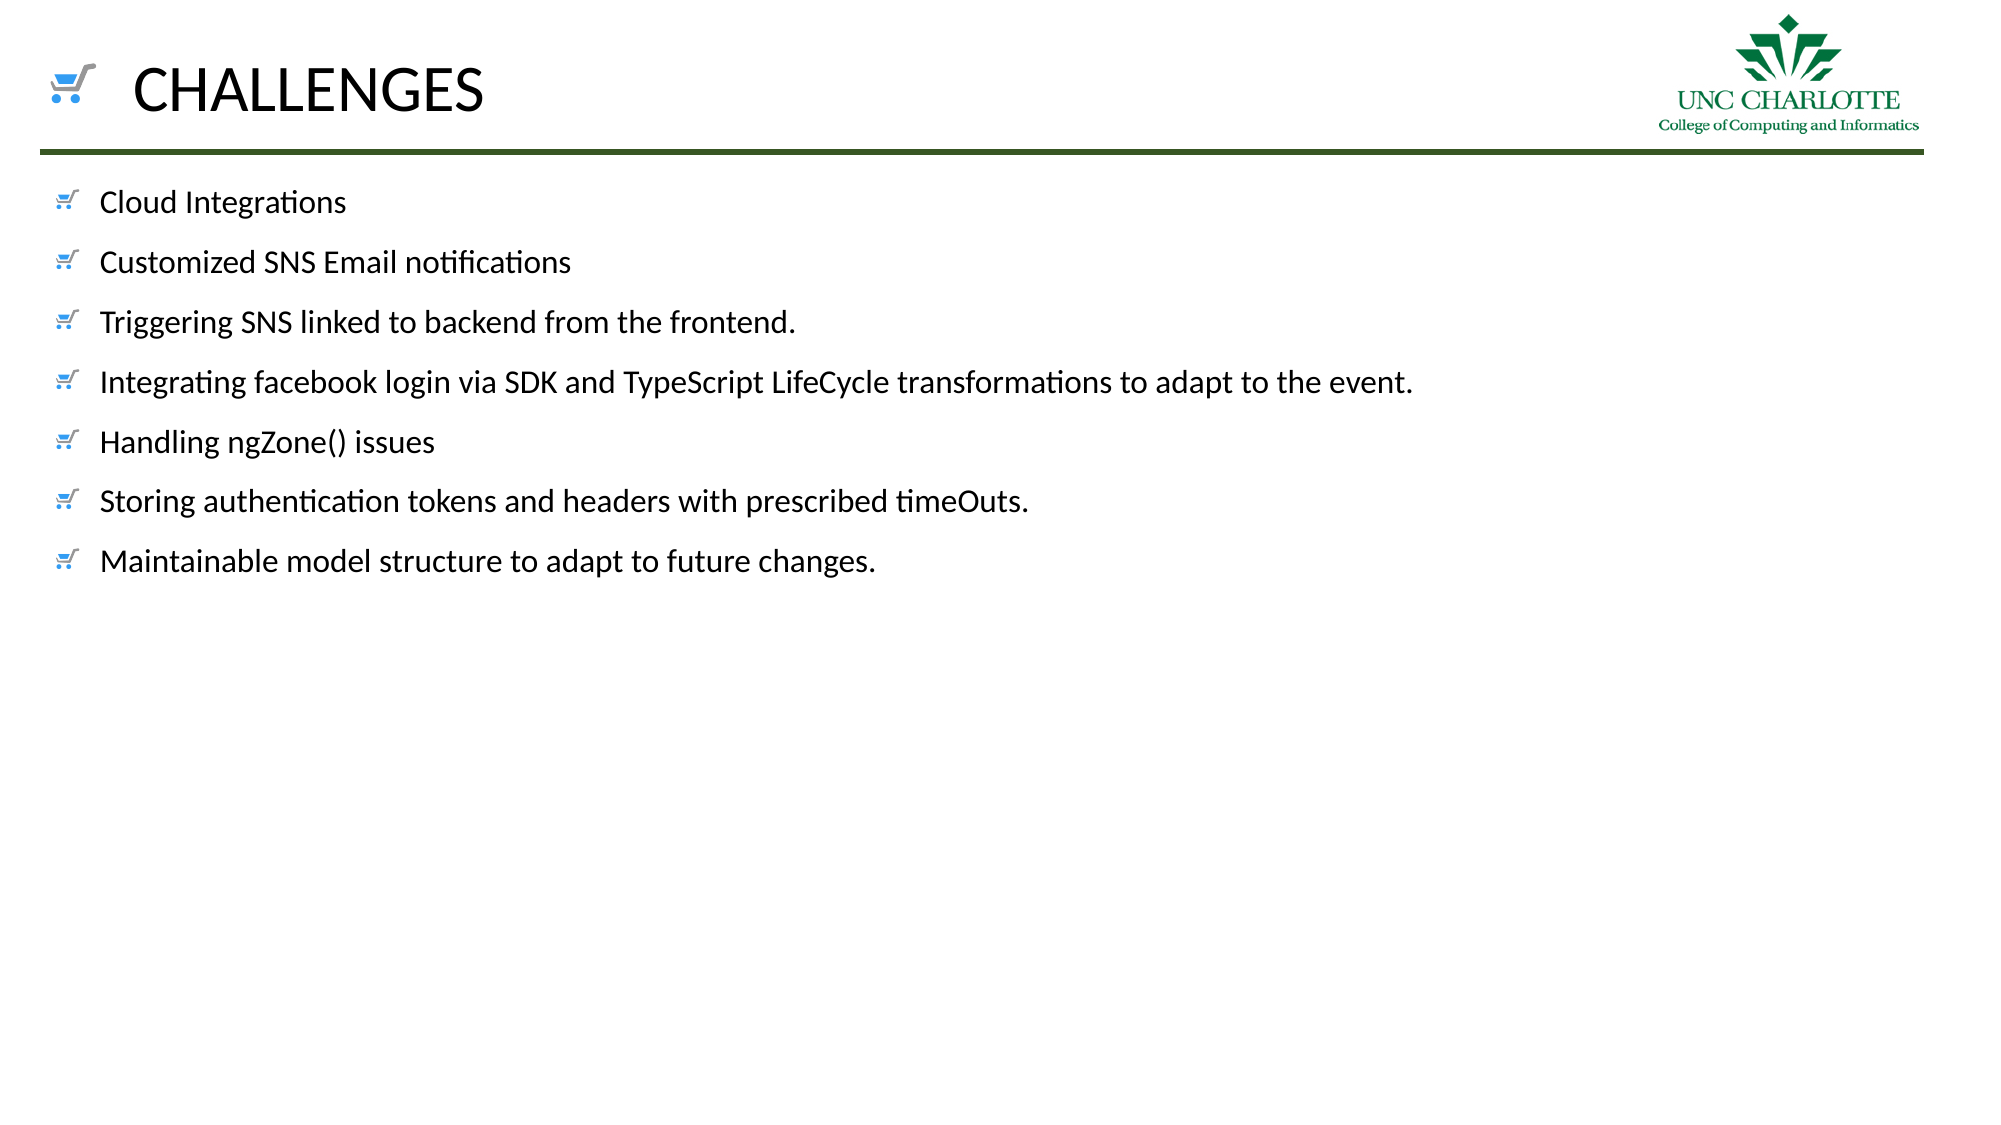

CHALLENGES
Cloud Integrations
Customized SNS Email notifications
Triggering SNS linked to backend from the frontend.
Integrating facebook login via SDK and TypeScript LifeCycle transformations to adapt to the event.
Handling ngZone() issues
Storing authentication tokens and headers with prescribed timeOuts.
Maintainable model structure to adapt to future changes.